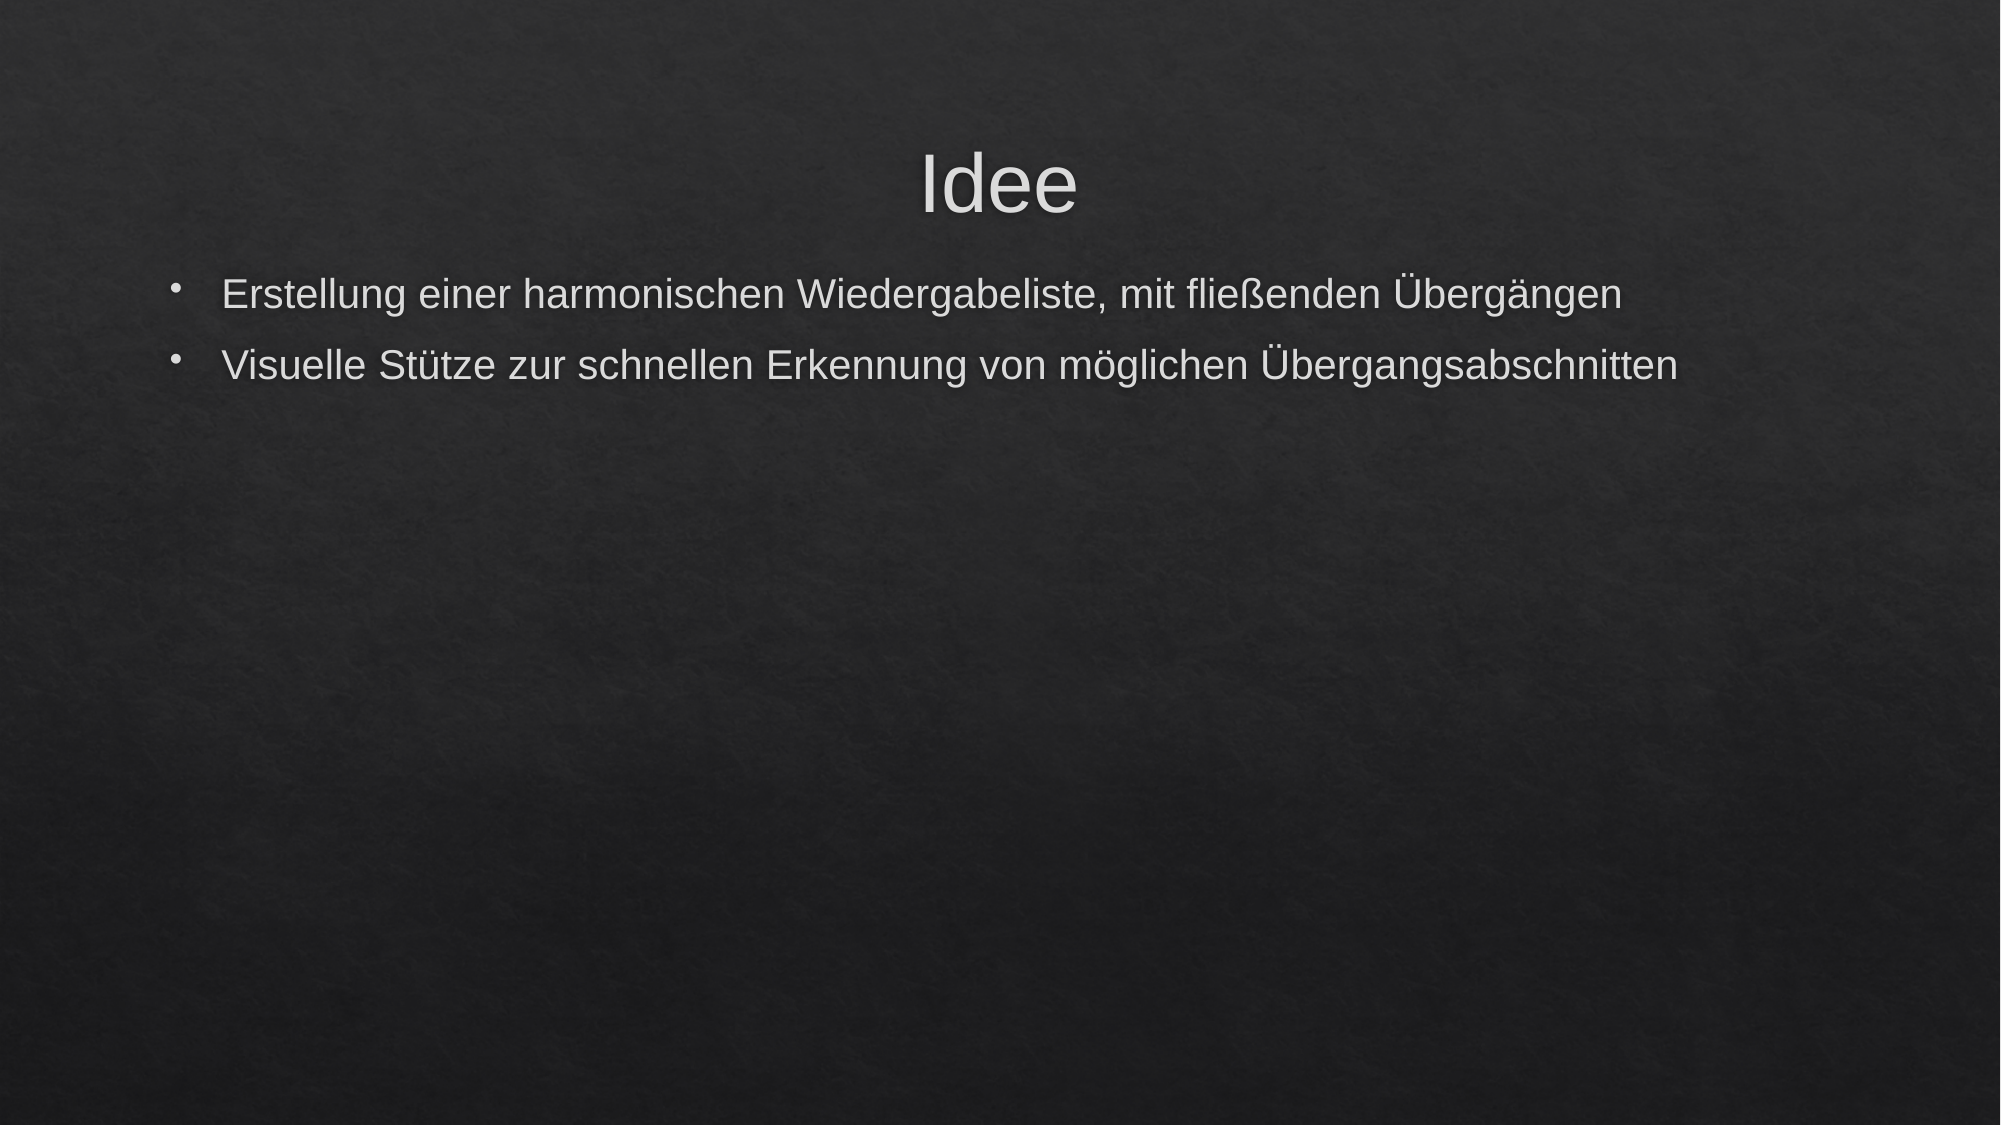

# Idee
Erstellung einer harmonischen Wiedergabeliste, mit fließenden Übergängen
Visuelle Stütze zur schnellen Erkennung von möglichen Übergangsabschnitten